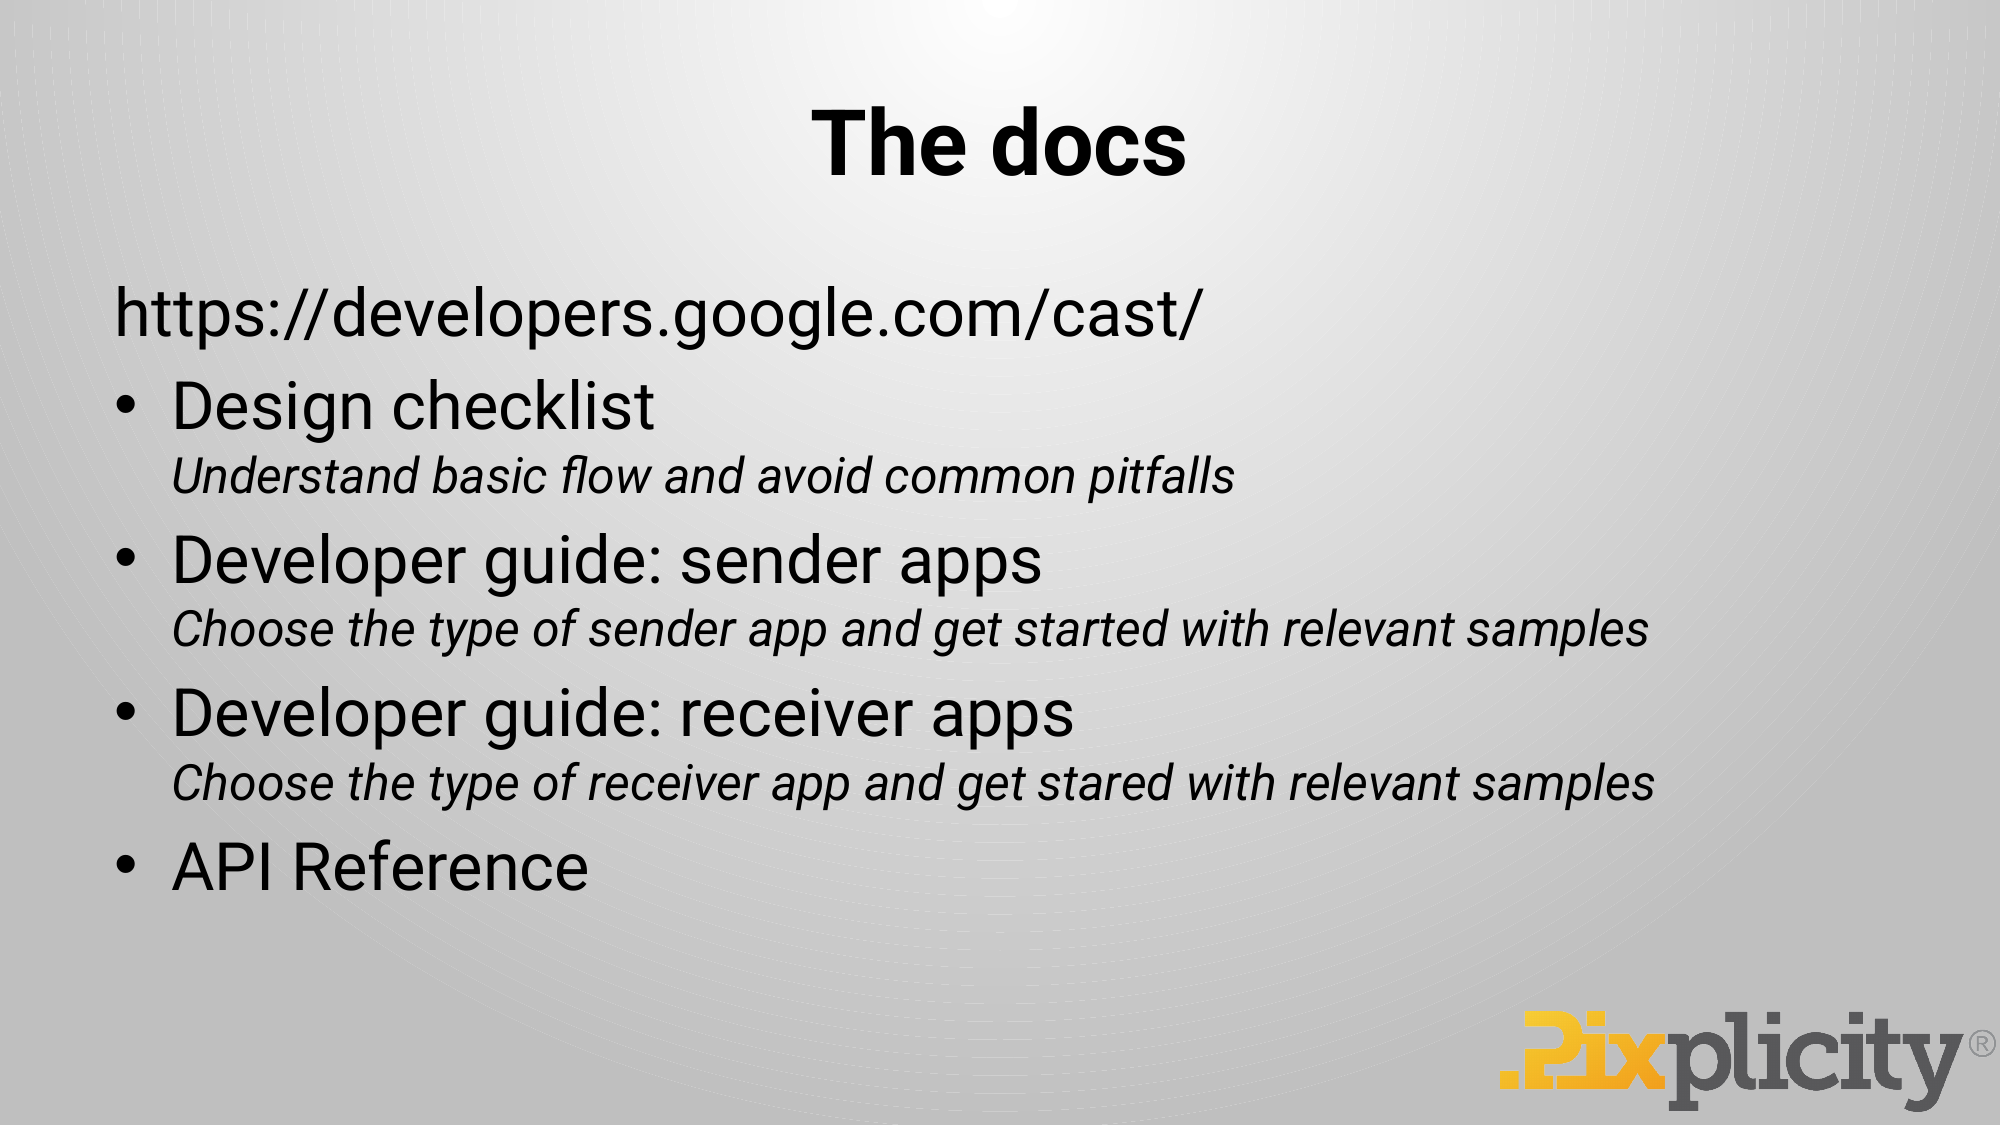

# The docs
https://developers.google.com/cast/
Design checklist
Understand basic flow and avoid common pitfalls
Developer guide: sender apps
Choose the type of sender app and get started with relevant samples
Developer guide: receiver apps
Choose the type of receiver app and get stared with relevant samples
API Reference